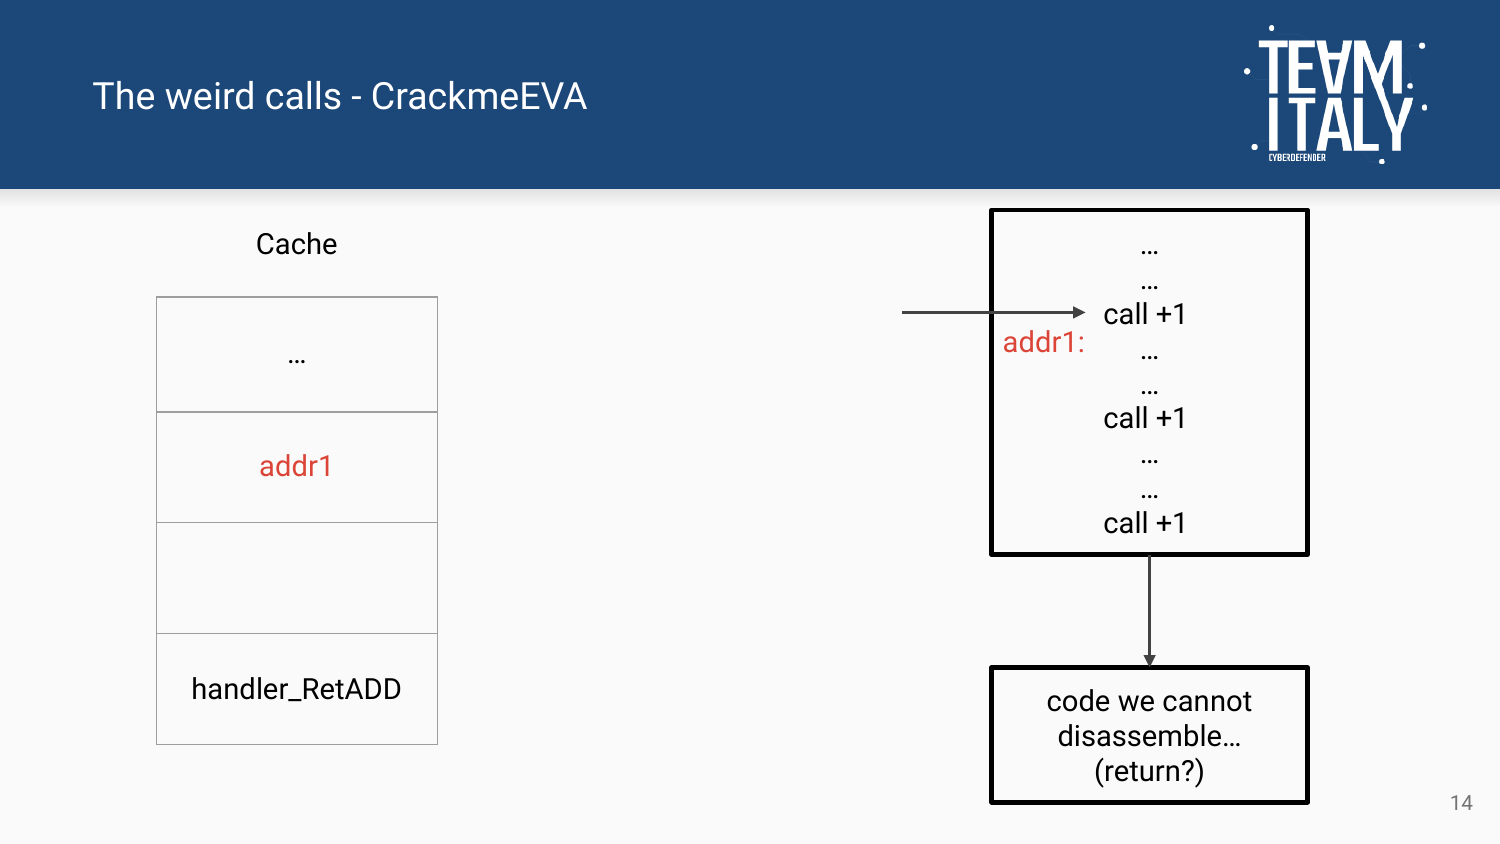

# The weird calls - CrackmeEVA
…
…
call +1
…
…
call +1
…
…
call +1
Cache
|  |
| --- |
|  |
|  |
|  |
addr1:
…
addr1
handler_RetADD
code we cannot disassemble…
(return?)
14